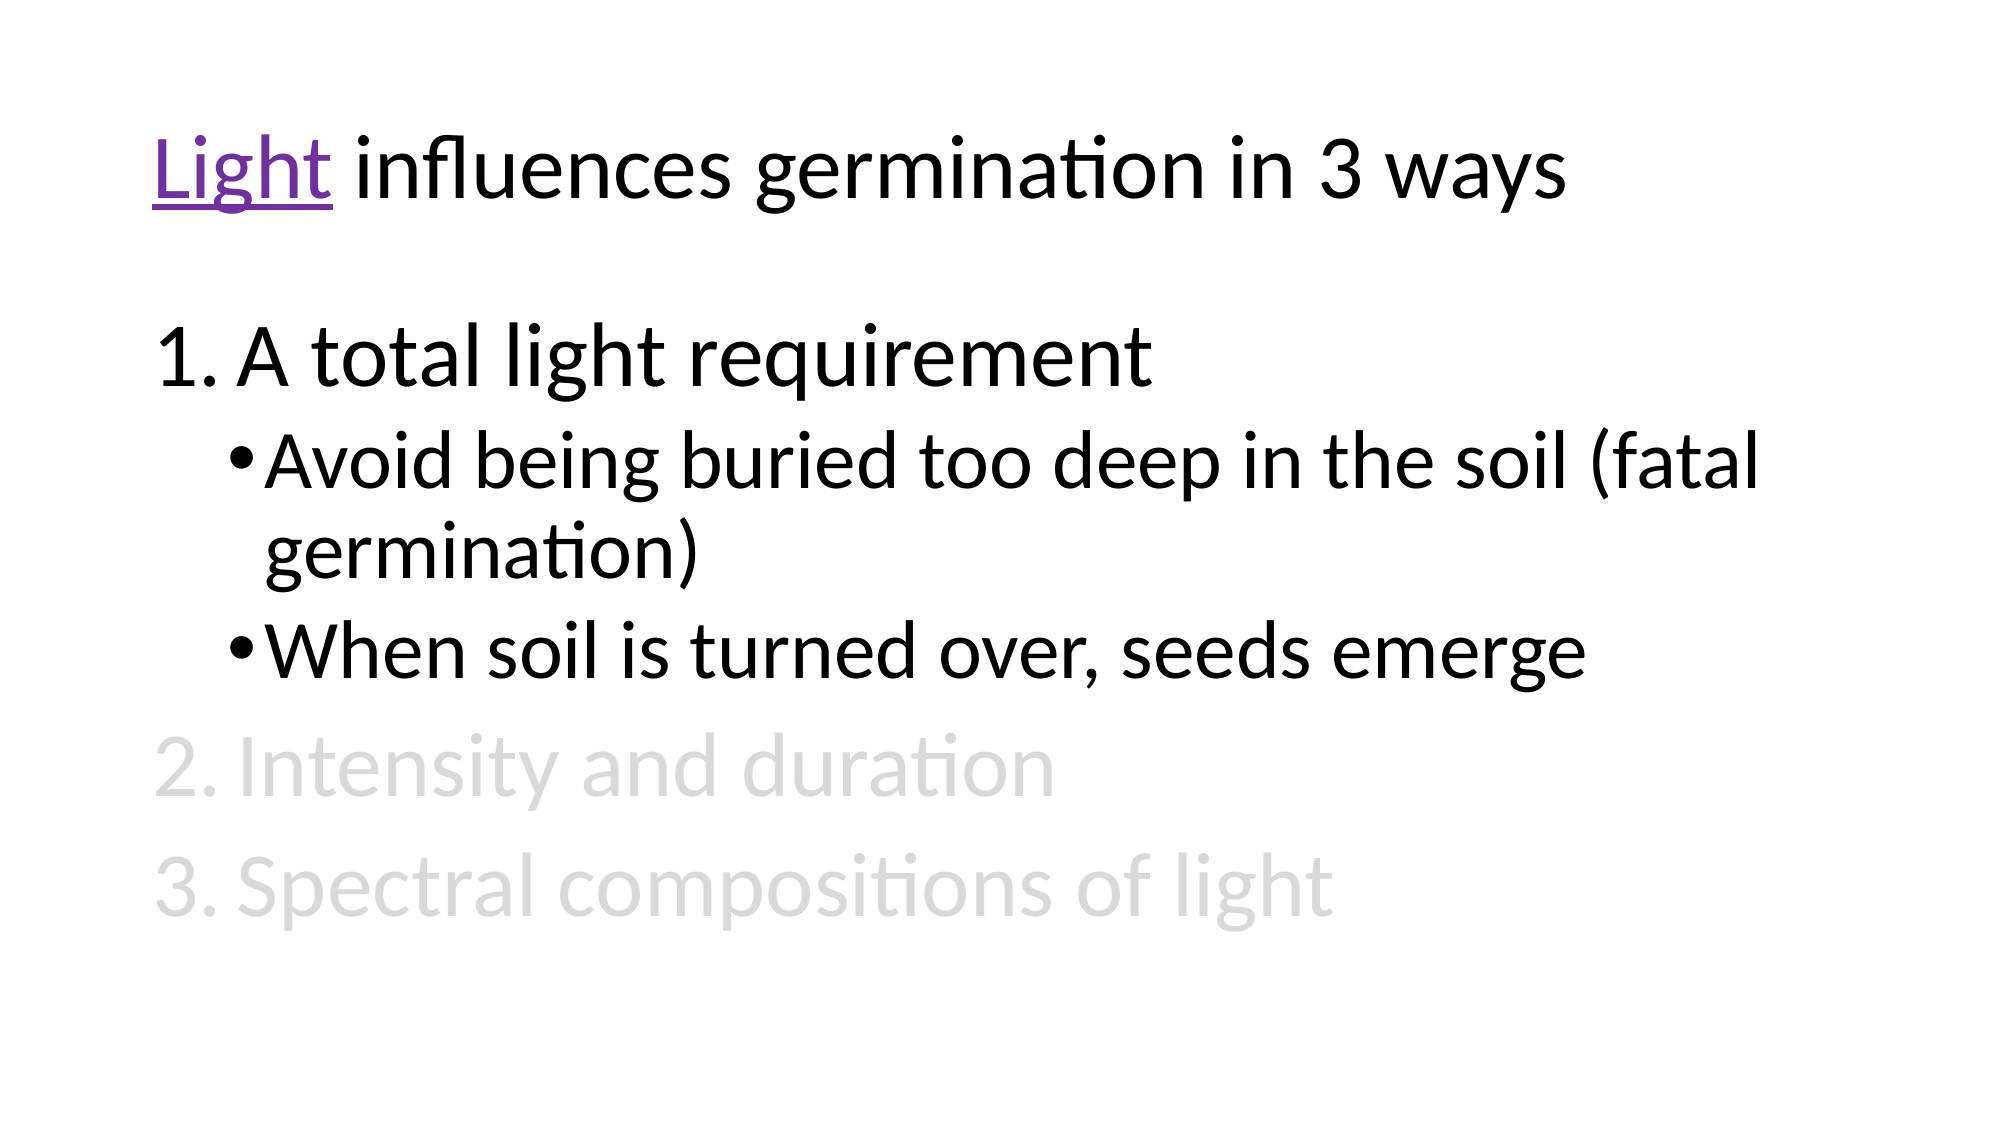

# Light influences germination in 3 ways
A total light requirement
Avoid being buried too deep in the soil (fatal germination)
When soil is turned over, seeds emerge
Intensity and duration
Spectral compositions of light